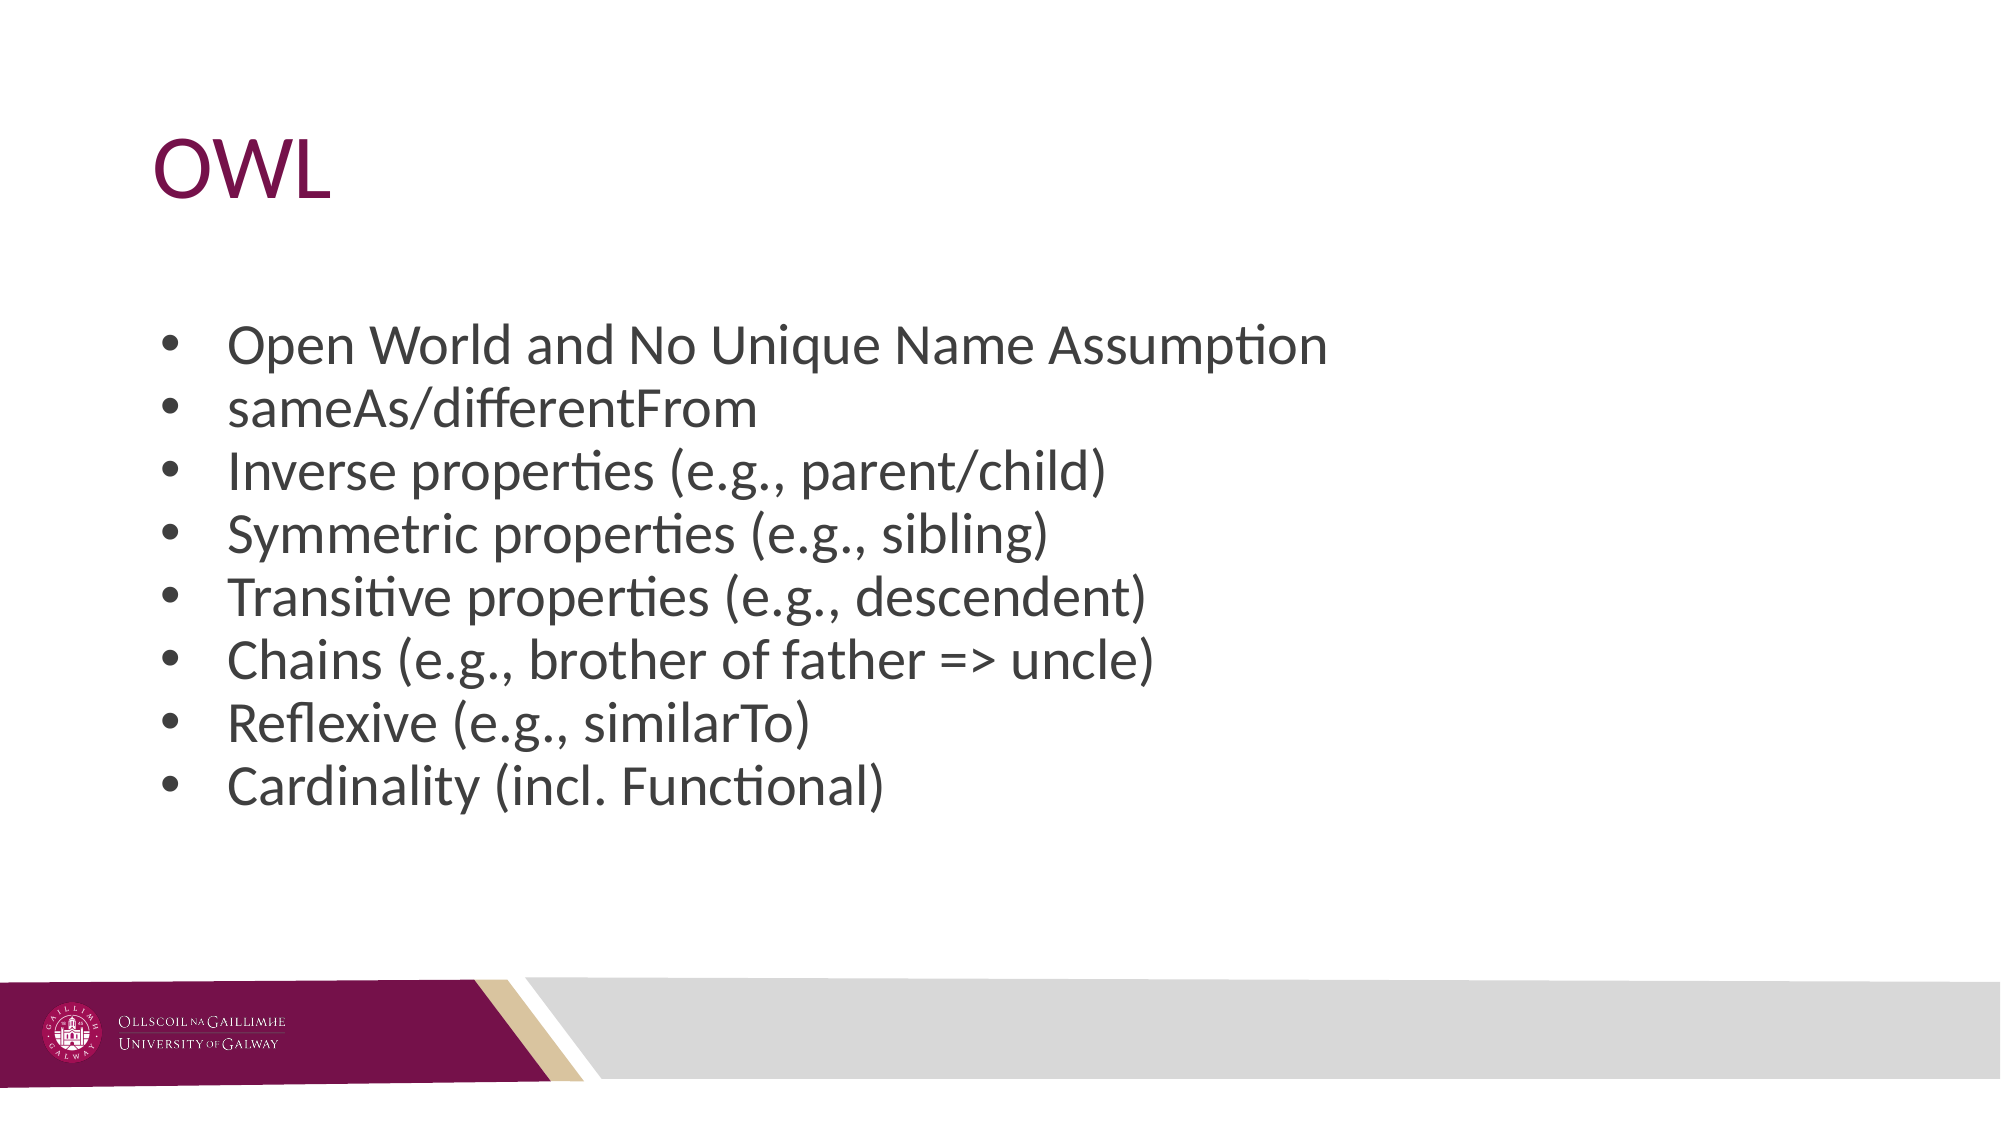

# OWL
Open World and No Unique Name Assumption
sameAs/differentFrom
Inverse properties (e.g., parent/child)
Symmetric properties (e.g., sibling)
Transitive properties (e.g., descendent)
Chains (e.g., brother of father => uncle)
Reflexive (e.g., similarTo)
Cardinality (incl. Functional)